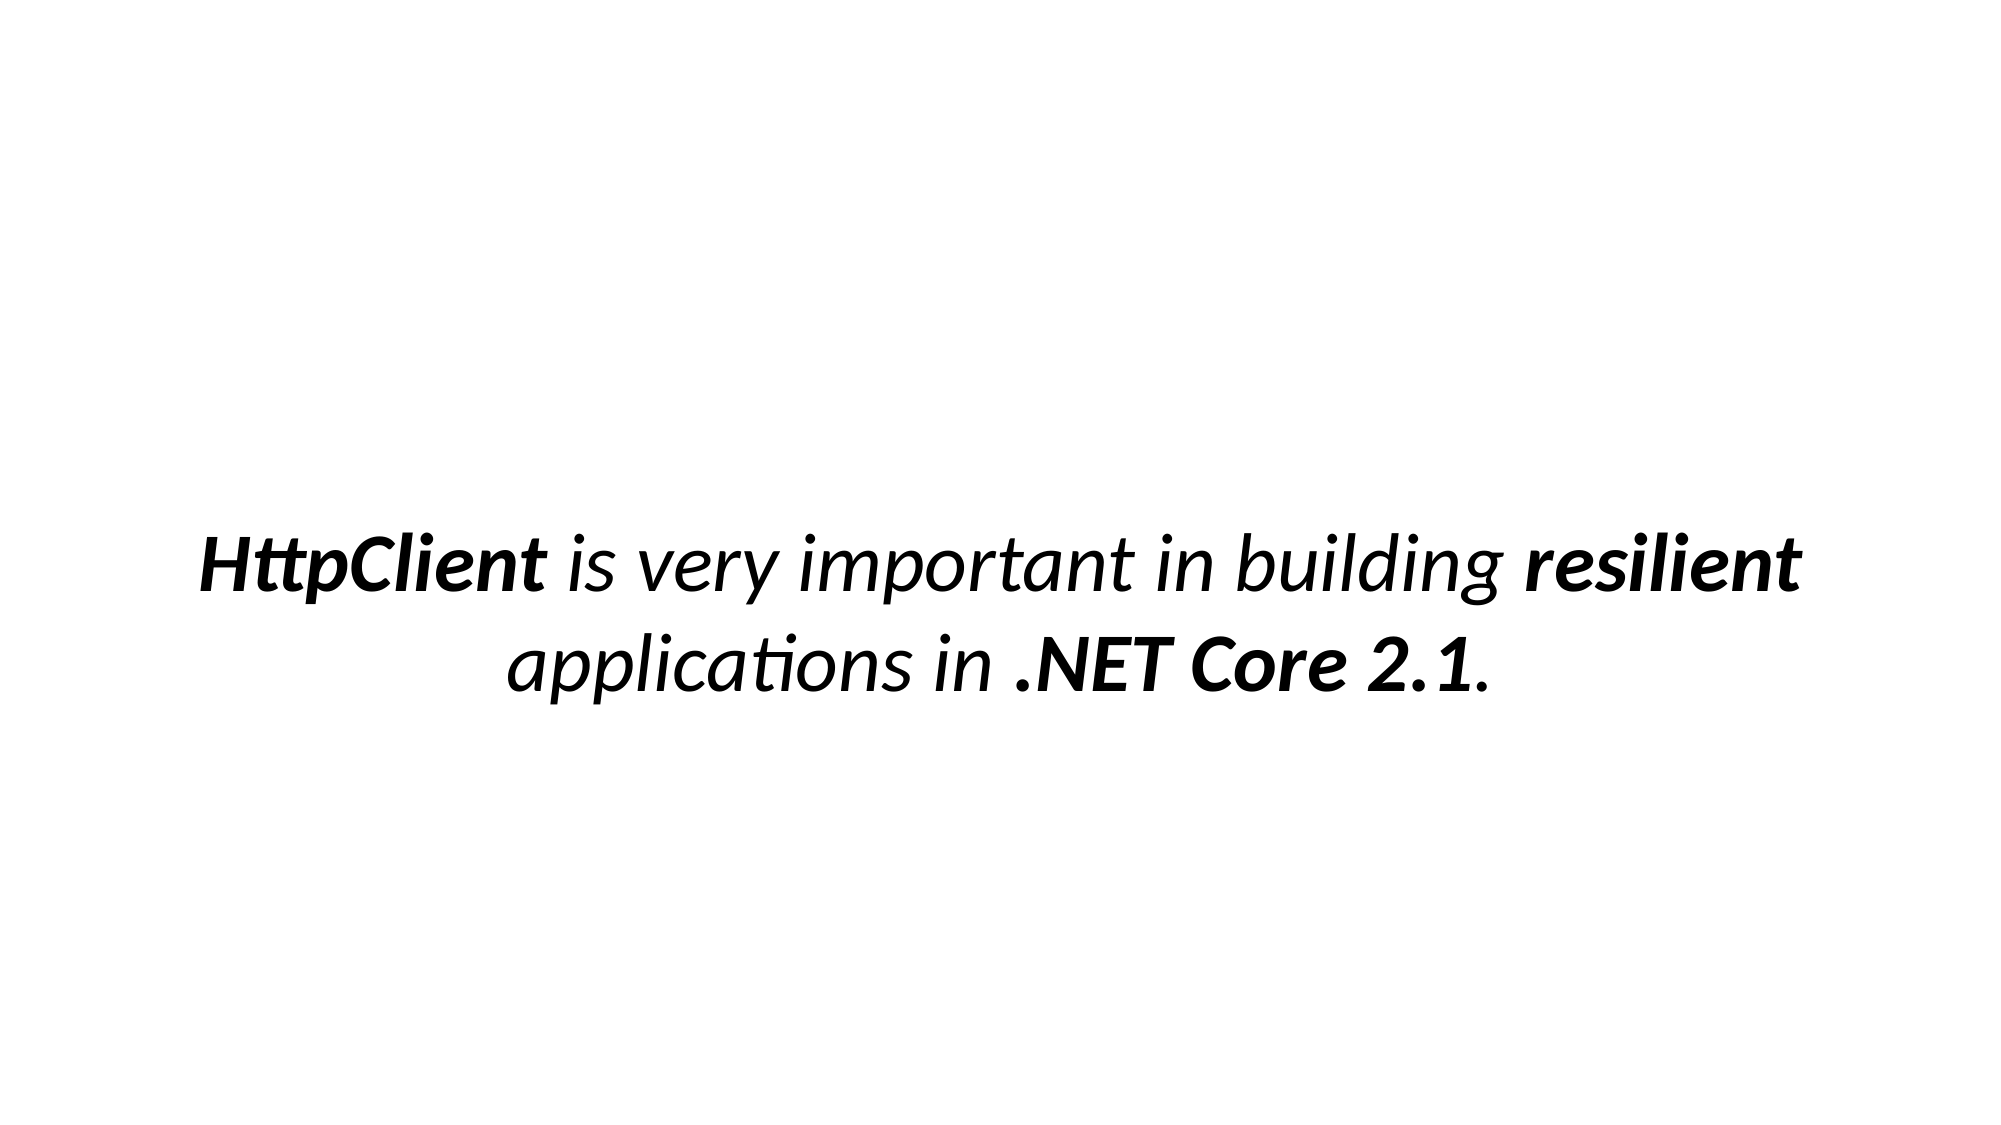

HttpClient is very important in building resilient applications in .NET Core 2.1.